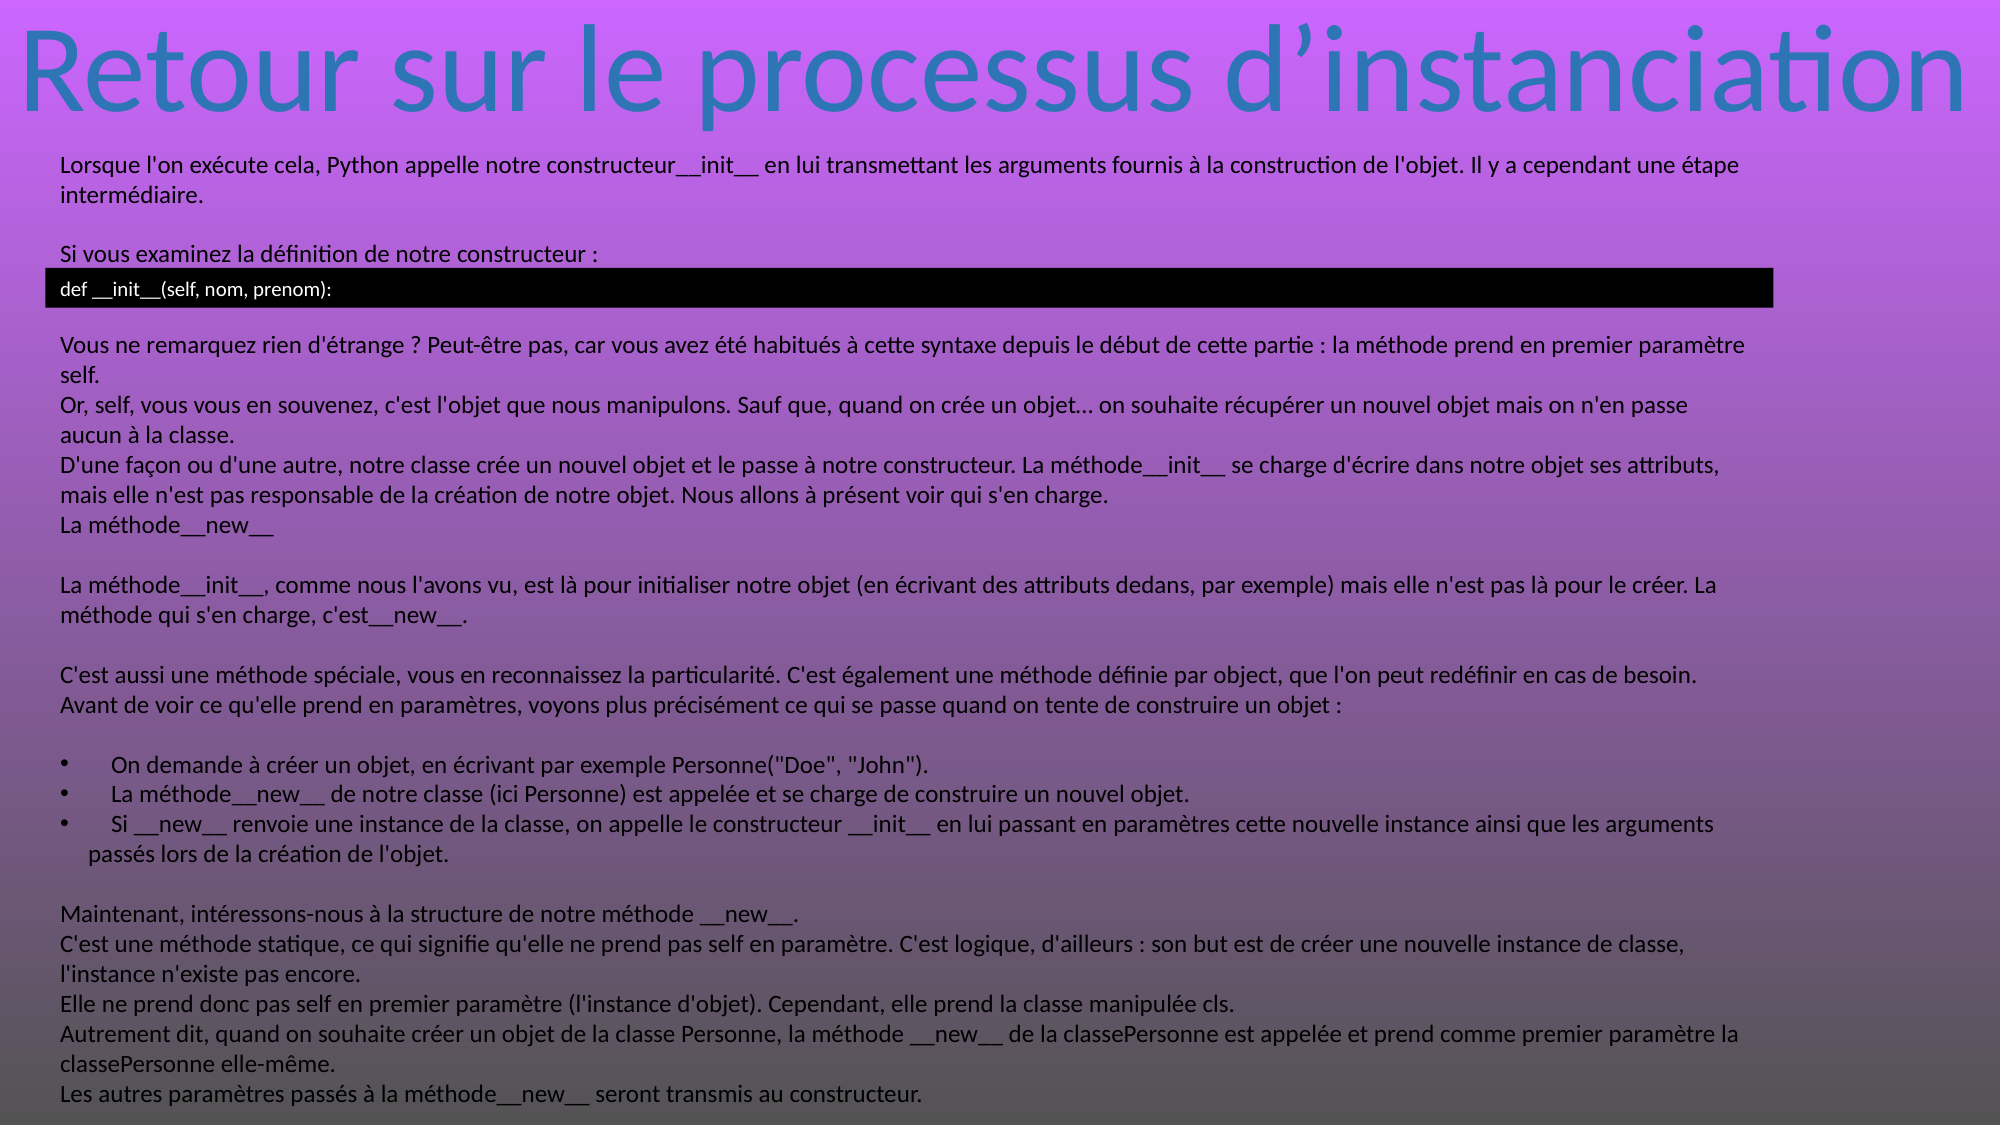

# Retour sur le processus d’instanciation
Lorsque l'on exécute cela, Python appelle notre constructeur__init__ en lui transmettant les arguments fournis à la construction de l'objet. Il y a cependant une étape intermédiaire.

Si vous examinez la définition de notre constructeur :

def __init__(self, nom, prenom):
Vous ne remarquez rien d'étrange ? Peut-être pas, car vous avez été habitués à cette syntaxe depuis le début de cette partie : la méthode prend en premier paramètre self.
Or, self, vous vous en souvenez, c'est l'objet que nous manipulons. Sauf que, quand on crée un objet… on souhaite récupérer un nouvel objet mais on n'en passe aucun à la classe.
D'une façon ou d'une autre, notre classe crée un nouvel objet et le passe à notre constructeur. La méthode__init__ se charge d'écrire dans notre objet ses attributs, mais elle n'est pas responsable de la création de notre objet. Nous allons à présent voir qui s'en charge.
La méthode__new__

La méthode__init__, comme nous l'avons vu, est là pour initialiser notre objet (en écrivant des attributs dedans, par exemple) mais elle n'est pas là pour le créer. La méthode qui s'en charge, c'est__new__.

C'est aussi une méthode spéciale, vous en reconnaissez la particularité. C'est également une méthode définie par object, que l'on peut redéfinir en cas de besoin.
Avant de voir ce qu'elle prend en paramètres, voyons plus précisément ce qui se passe quand on tente de construire un objet :

    On demande à créer un objet, en écrivant par exemple Personne("Doe", "John").
    La méthode__new__ de notre classe (ici Personne) est appelée et se charge de construire un nouvel objet.
    Si __new__ renvoie une instance de la classe, on appelle le constructeur __init__ en lui passant en paramètres cette nouvelle instance ainsi que les arguments passés lors de la création de l'objet.

Maintenant, intéressons-nous à la structure de notre méthode __new__.
C'est une méthode statique, ce qui signifie qu'elle ne prend pas self en paramètre. C'est logique, d'ailleurs : son but est de créer une nouvelle instance de classe, l'instance n'existe pas encore.
Elle ne prend donc pas self en premier paramètre (l'instance d'objet). Cependant, elle prend la classe manipulée cls.
Autrement dit, quand on souhaite créer un objet de la classe Personne, la méthode __new__ de la classePersonne est appelée et prend comme premier paramètre la classePersonne elle-même.
Les autres paramètres passés à la méthode__new__ seront transmis au constructeur.

430